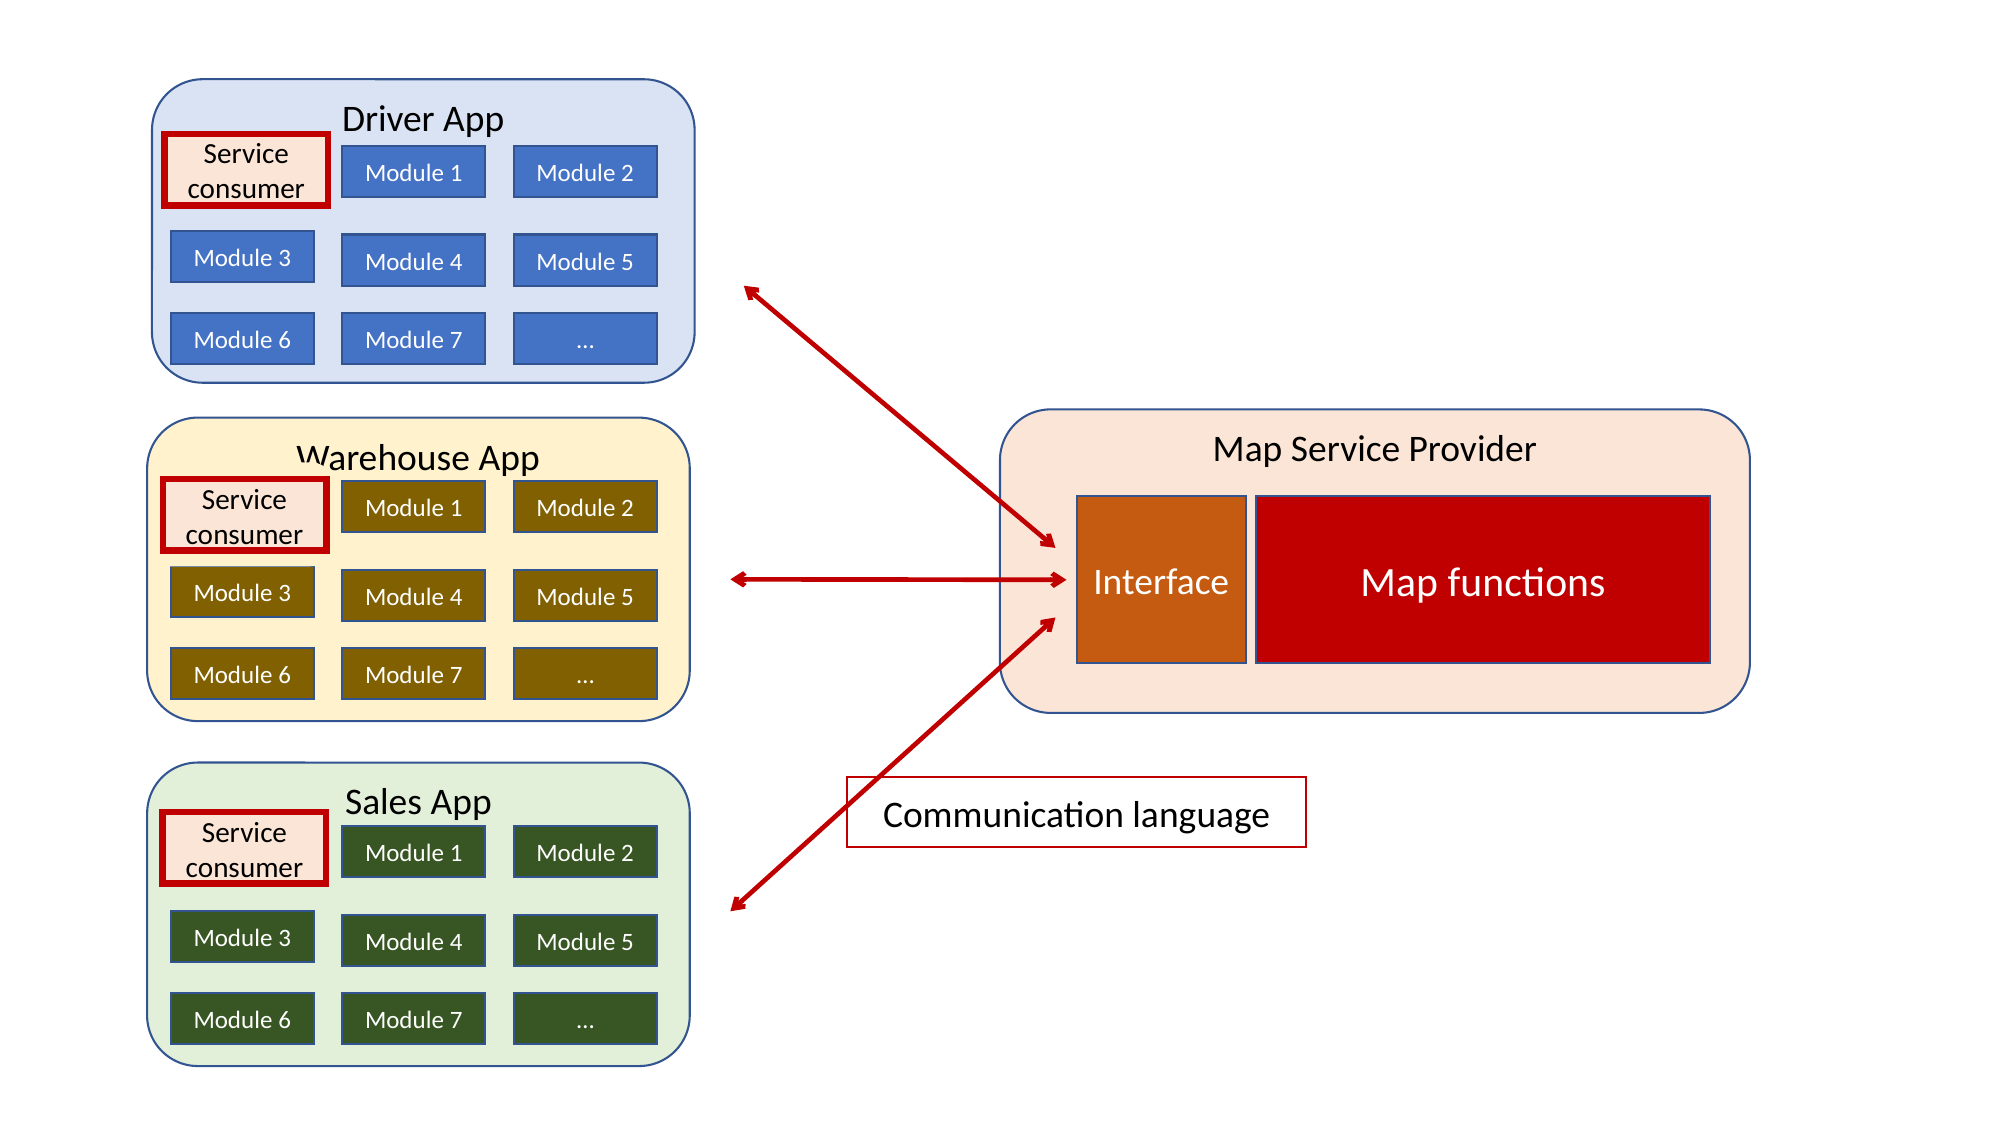

Driver App

Service consumer
Module 1
Map functions
Module 2
Module 3
Module 4
Module 5
Module 7
Module 6
…
Map Service Provider
Warehouse App

Service consumer
Module 1
Map functions
Module 2
Interface
Map functions
Module 3
Module 4
Module 5
Module 7
Module 6
…
Sales App
Communication language

Service consumer
Module 1
Map functions
Module 2
Module 3
Module 4
Module 5
Module 7
Module 6
…